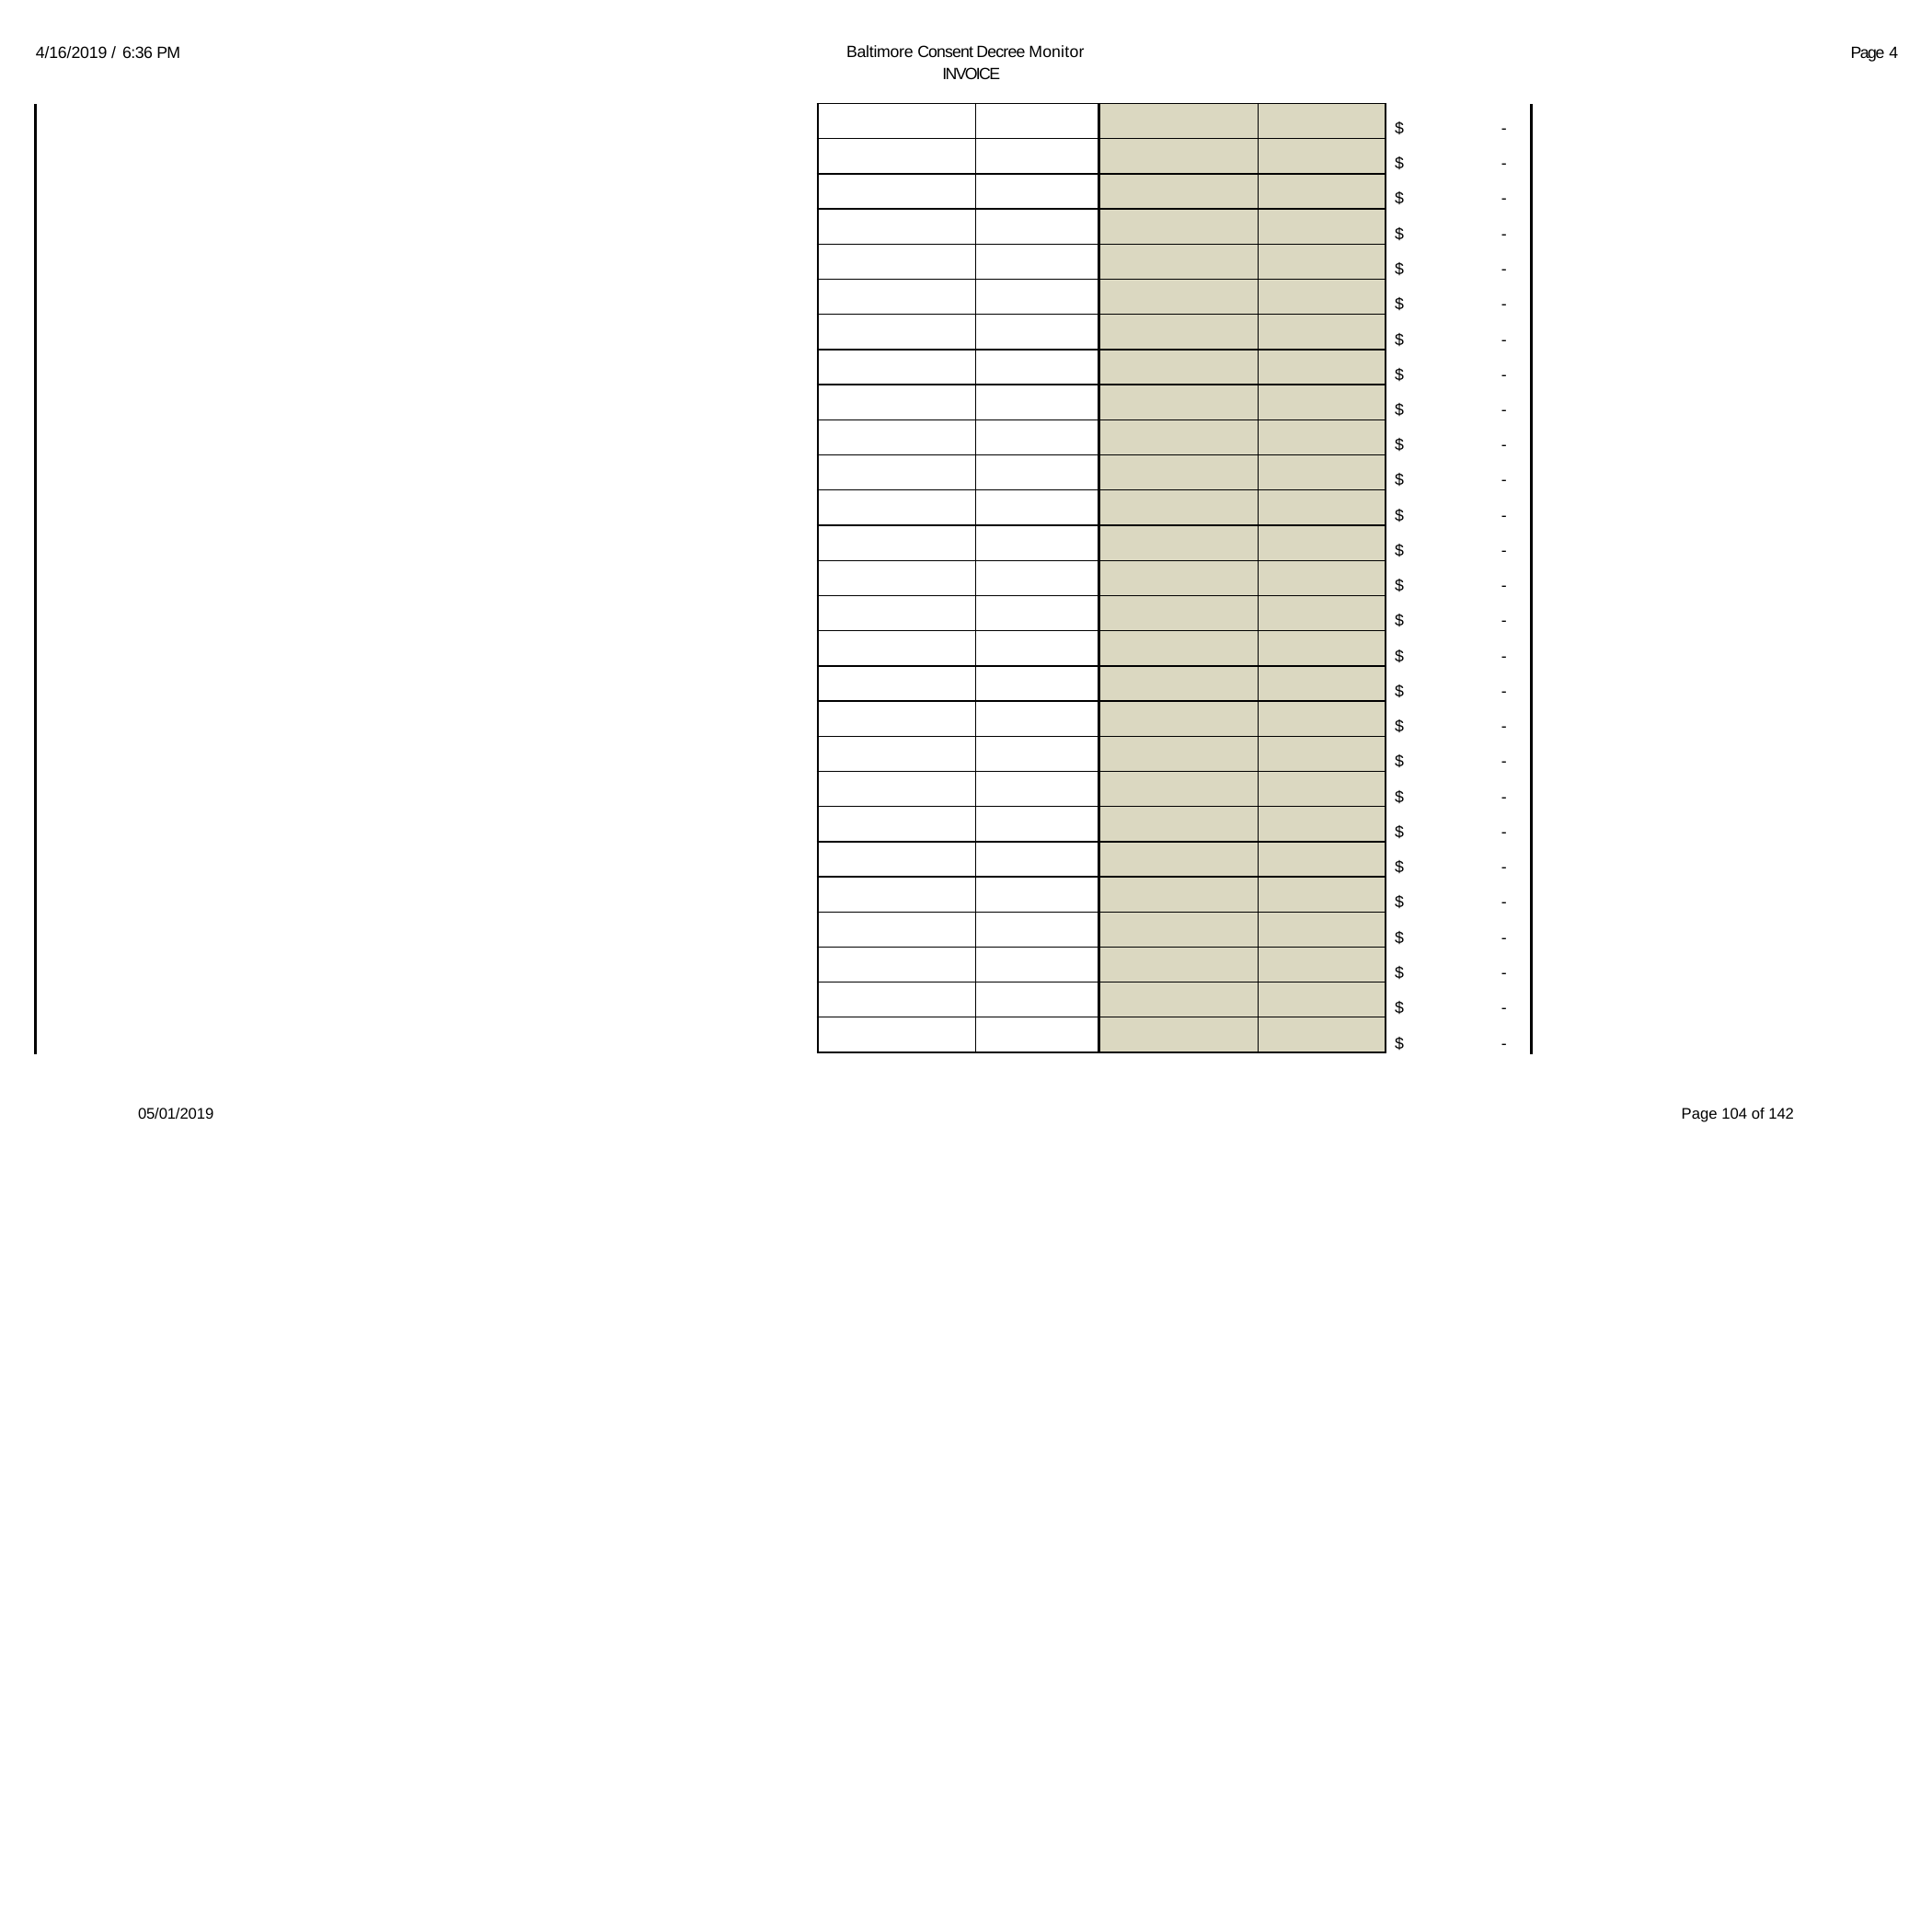

Baltimore Consent Decree Monitor  INVOICE
4/16/2019 / 6:36 PM
Page 4
|  |  |  |  |
| --- | --- | --- | --- |
|  |  |  |  |
|  |  |  |  |
|  |  |  |  |
|  |  |  |  |
|  |  |  |  |
|  |  |  |  |
|  |  |  |  |
|  |  |  |  |
|  |  |  |  |
|  |  |  |  |
|  |  |  |  |
|  |  |  |  |
|  |  |  |  |
|  |  |  |  |
|  |  |  |  |
|  |  |  |  |
|  |  |  |  |
|  |  |  |  |
|  |  |  |  |
|  |  |  |  |
|  |  |  |  |
|  |  |  |  |
|  |  |  |  |
|  |  |  |  |
|  |  |  |  |
|  |  |  |  |

$
-
$
-
$
-
$
-
$
-
$
-
$
-
$
-
$
-
$
-
$
-
$
-
$
-
$
-
$
-
$
-
$
-
$
-
$
-
$
-
$
-
$
-
$
-
$
-
$
-
$
-
$
-
05/01/2019
Page 104 of 142